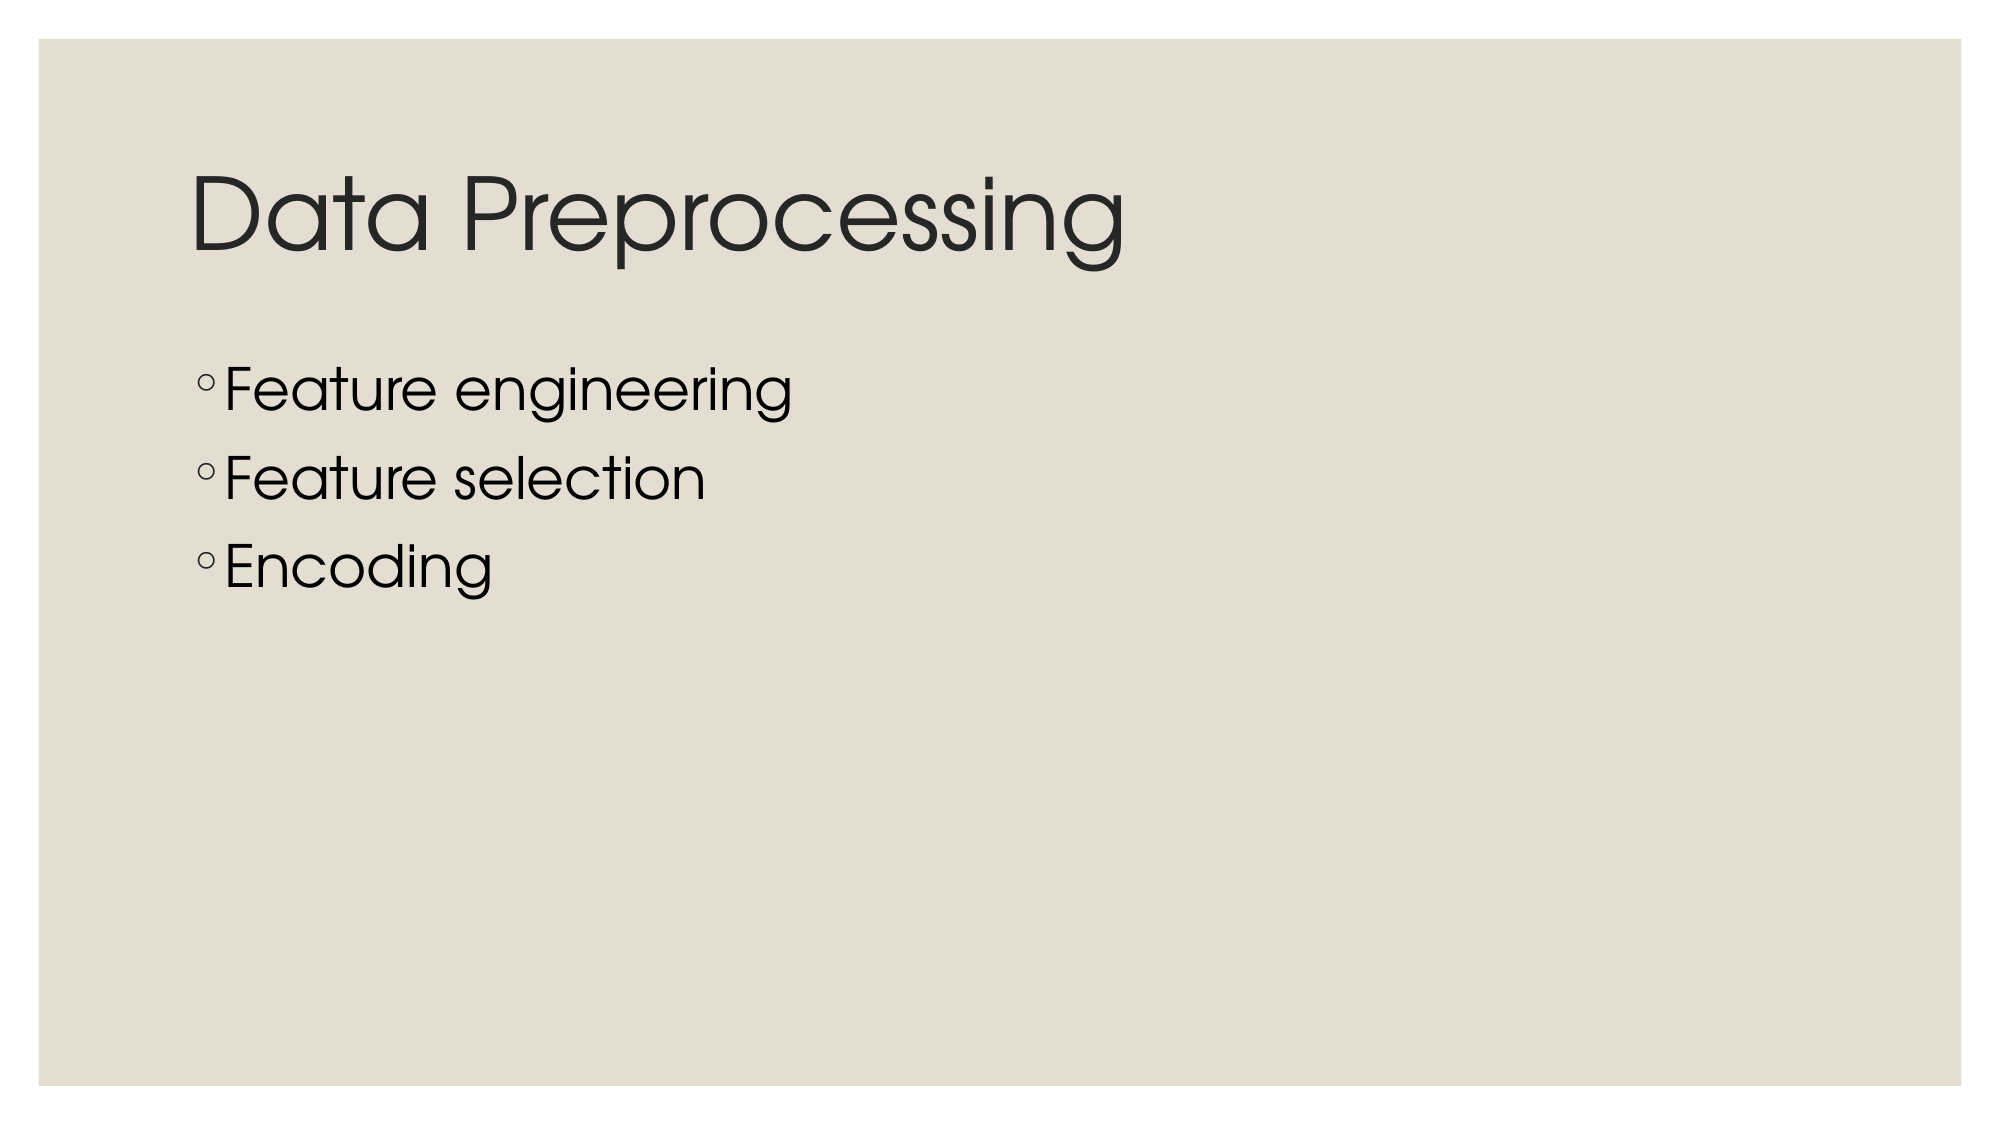

# Data Preprocessing
Feature engineering
Feature selection
Encoding